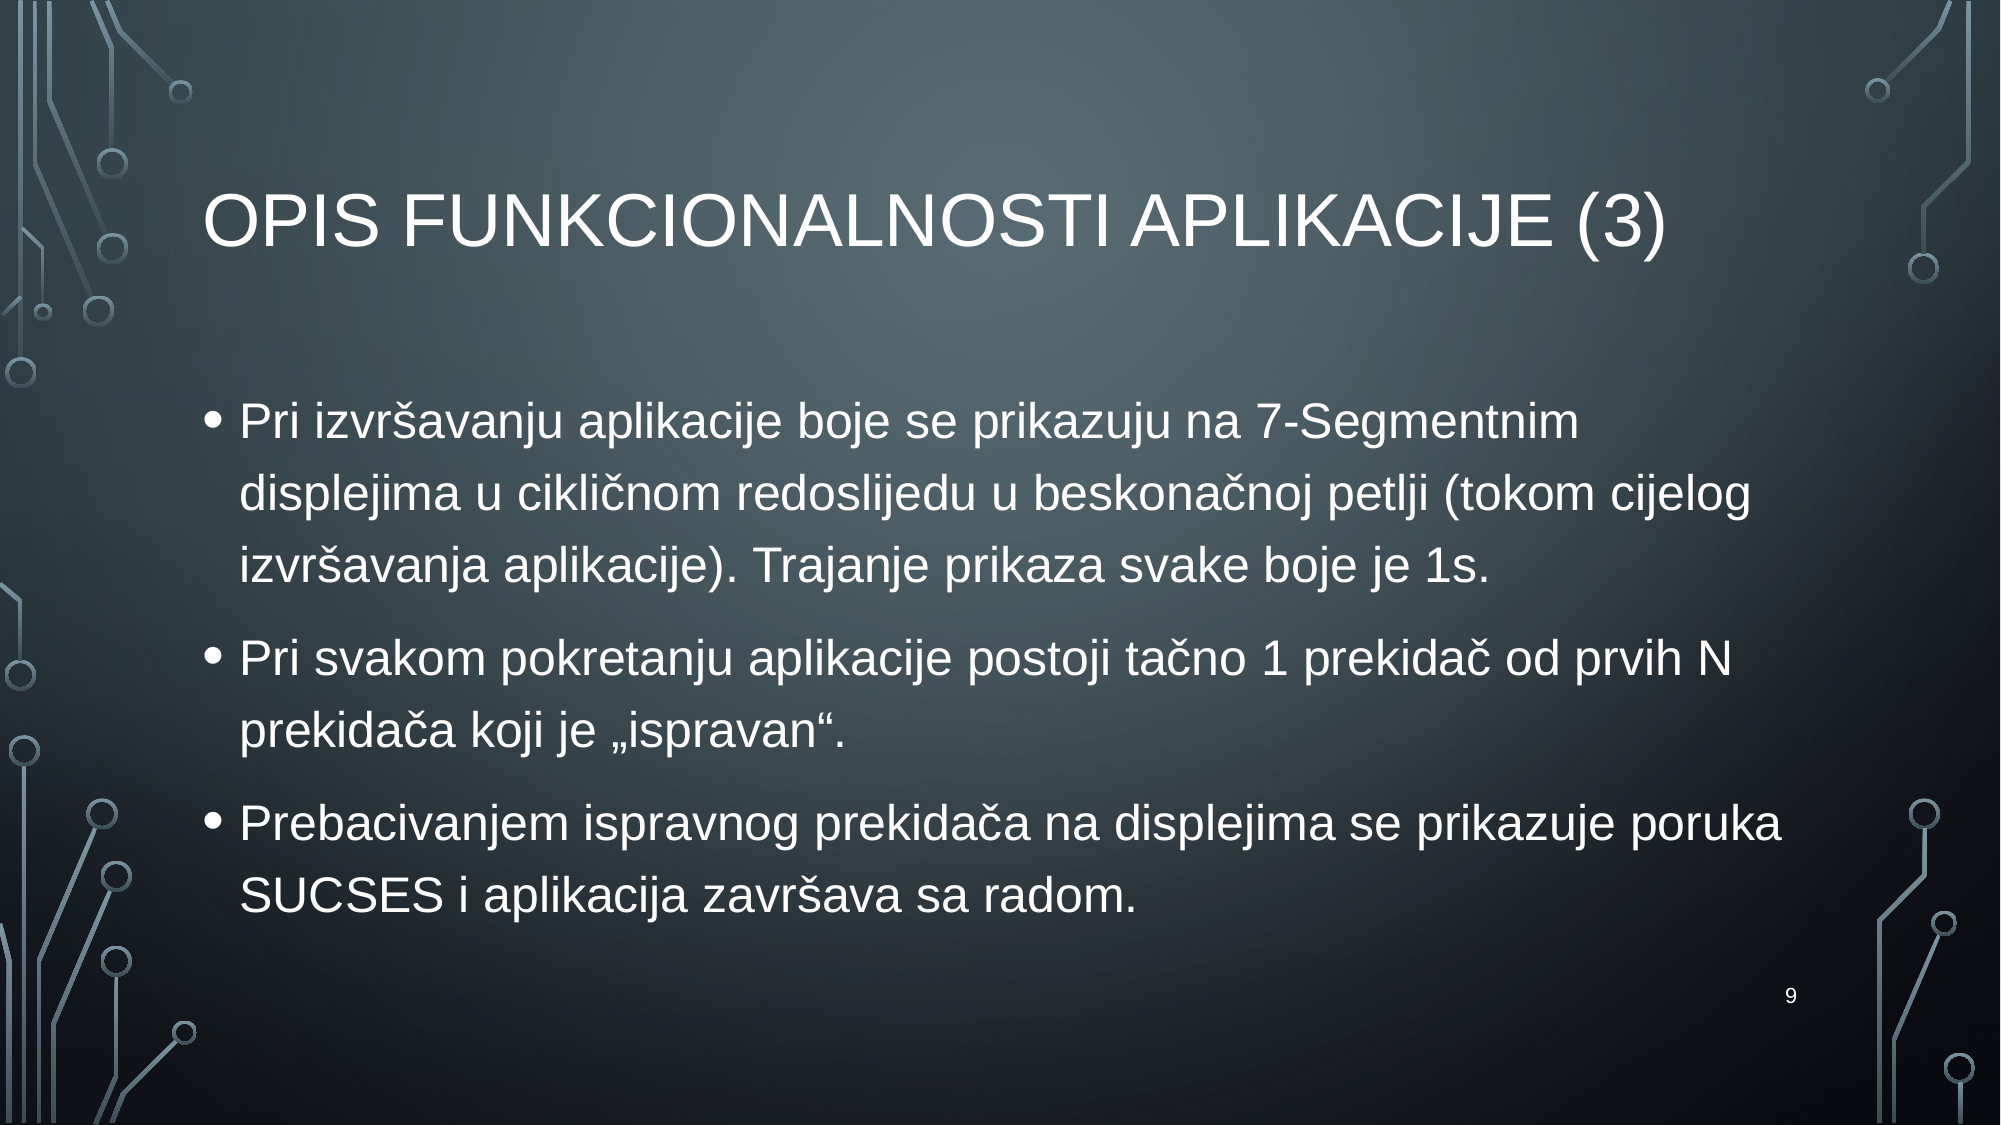

# Opis funkcionalnosti aplikacije (3)
Pri izvršavanju aplikacije boje se prikazuju na 7-Segmentnim displejima u cikličnom redoslijedu u beskonačnoj petlji (tokom cijelog izvršavanja aplikacije). Trajanje prikaza svake boje je 1s.
Pri svakom pokretanju aplikacije postoji tačno 1 prekidač od prvih N prekidača koji je „ispravan“.
Prebacivanjem ispravnog prekidača na displejima se prikazuje poruka SUCSES i aplikacija završava sa radom.

9